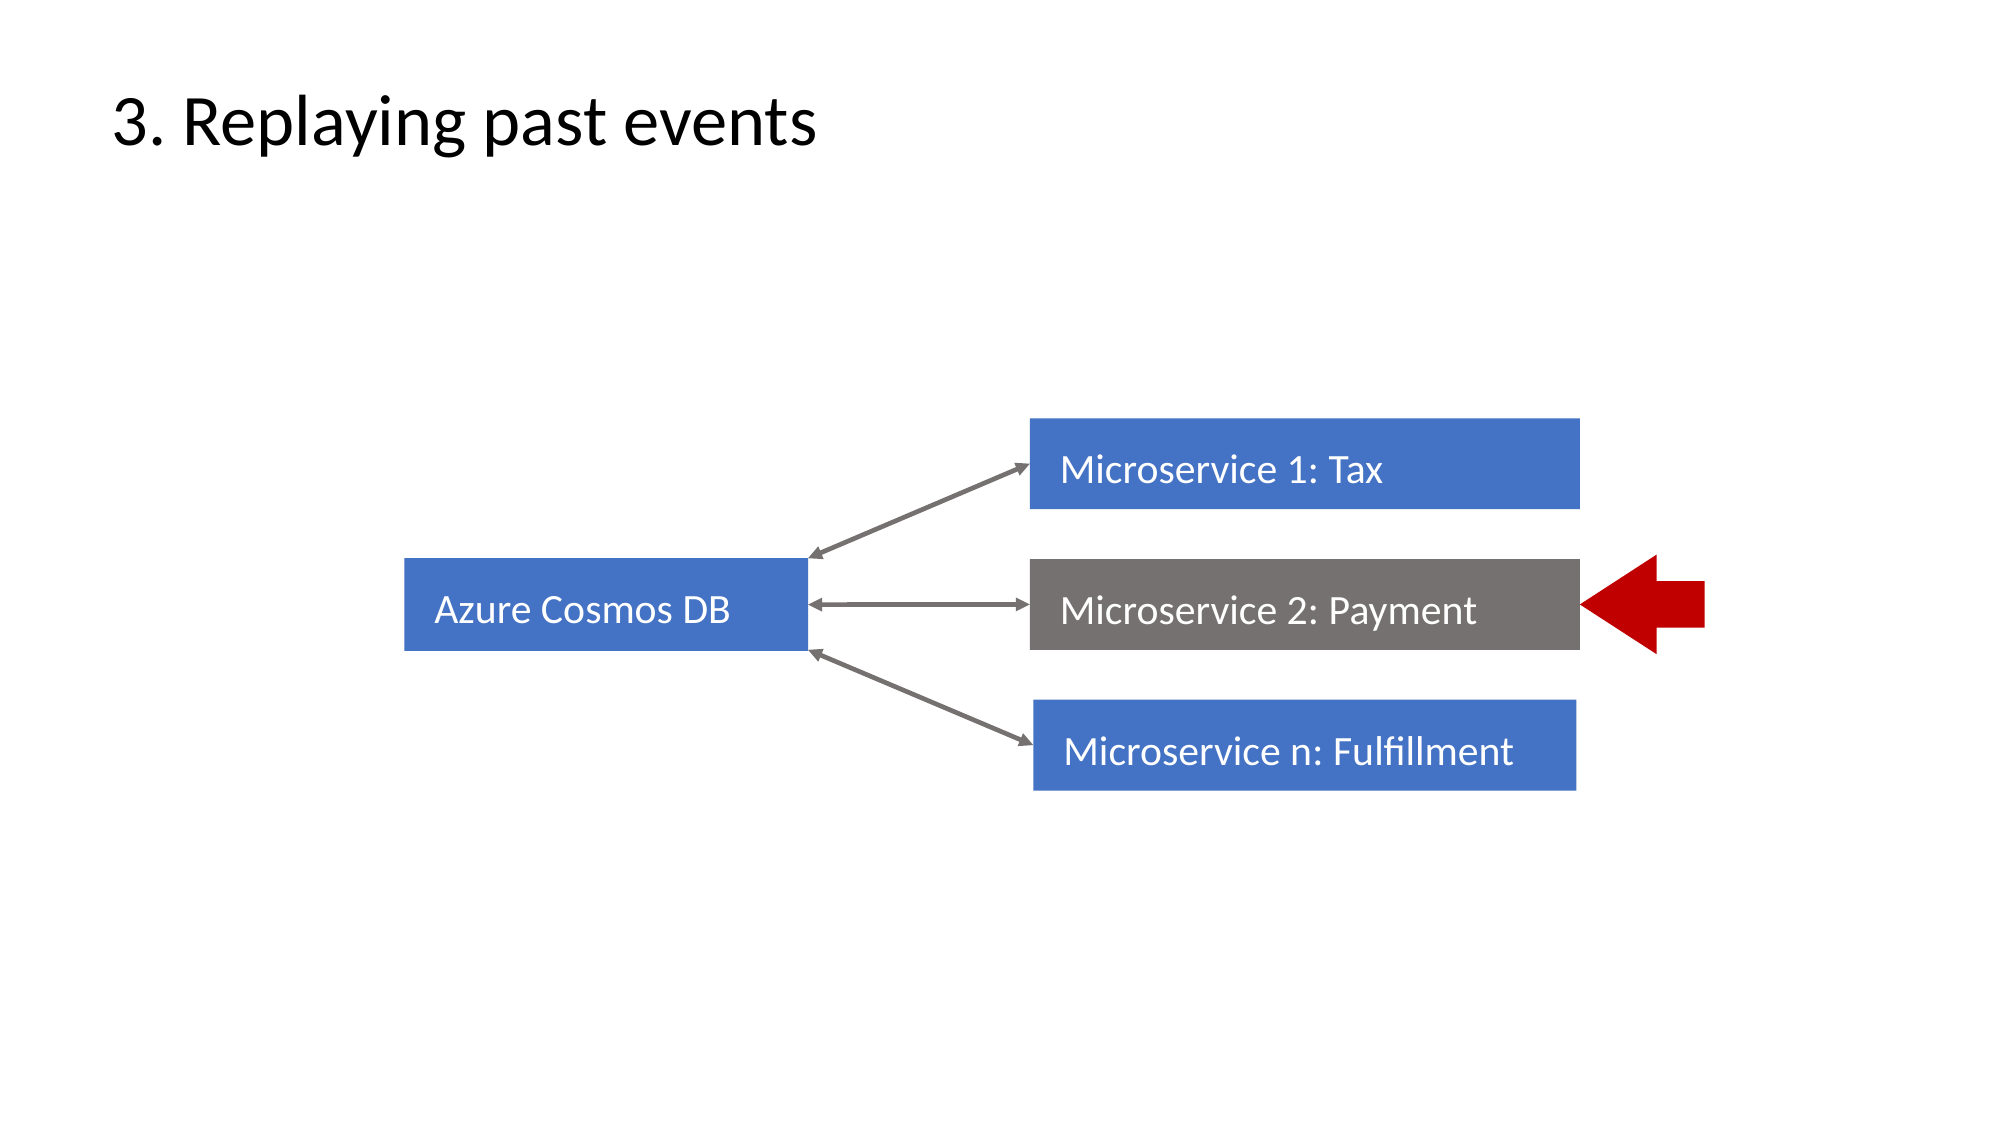

# 3. Replaying past events
Microservice 1: Tax
Azure Cosmos DB
Microservice 2: Payment
Microservice n: Fulfillment